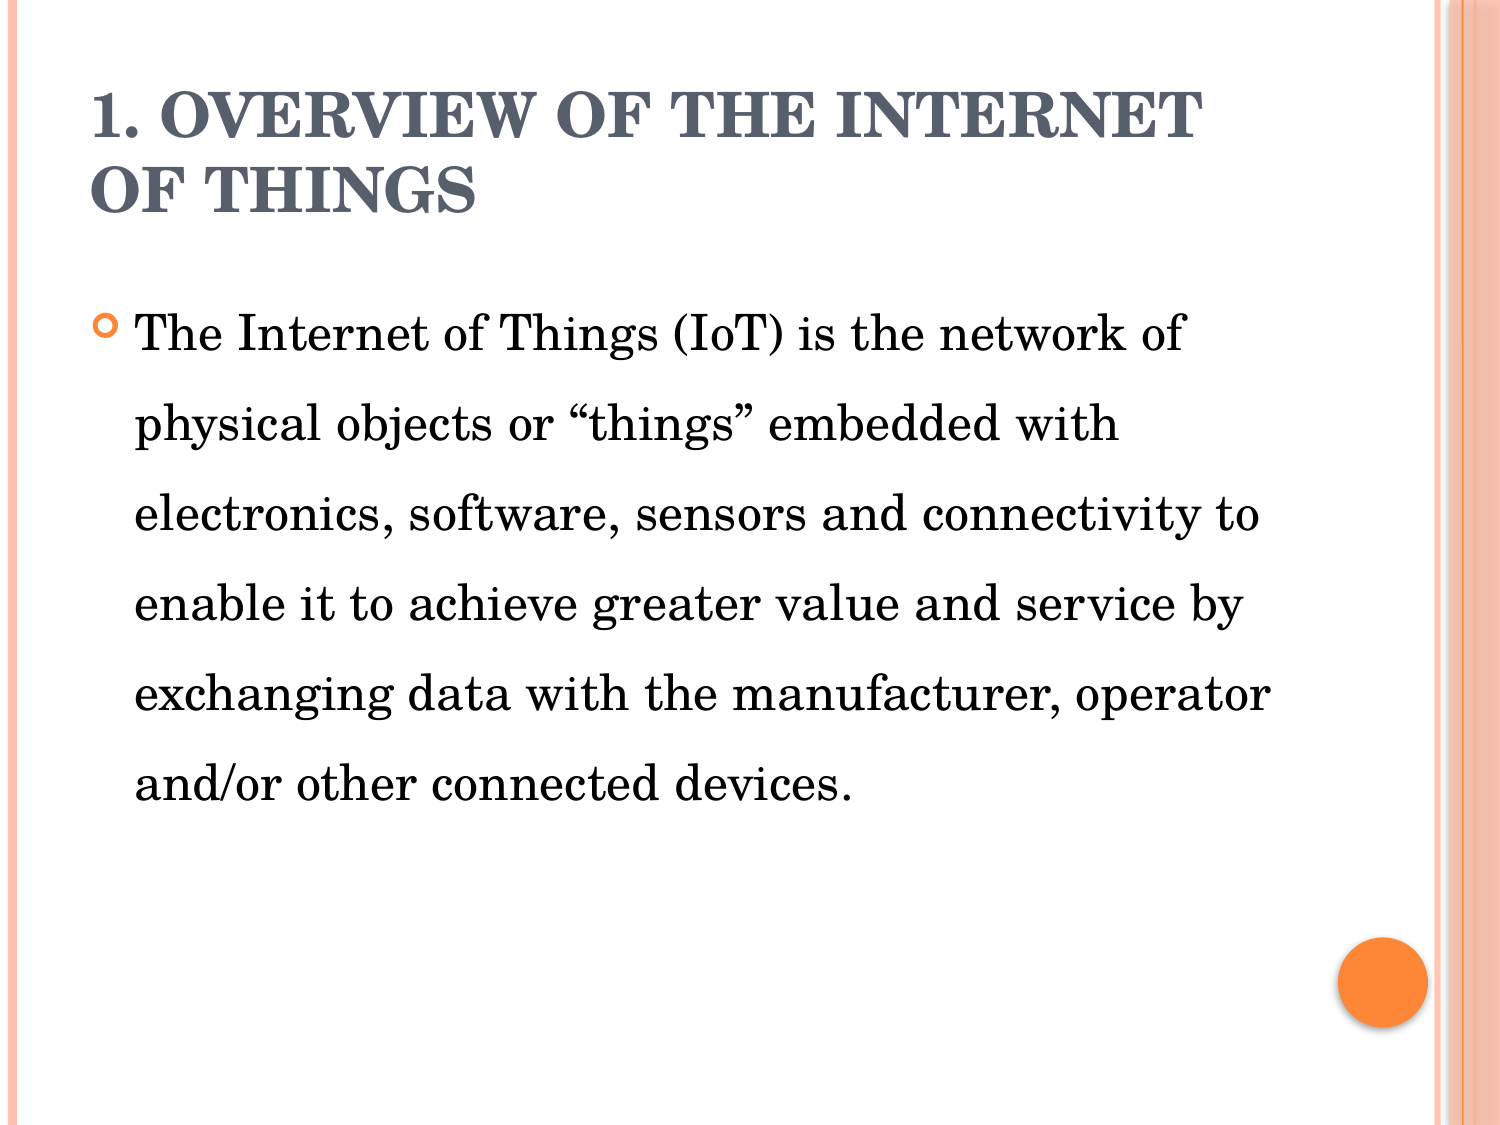

# 1. Overview of The Internet of Things
The Internet of Things (IoT) is the network of physical objects or “things” embedded with electronics, software, sensors and connectivity to enable it to achieve greater value and service by exchanging data with the manufacturer, operator and/or other connected devices.